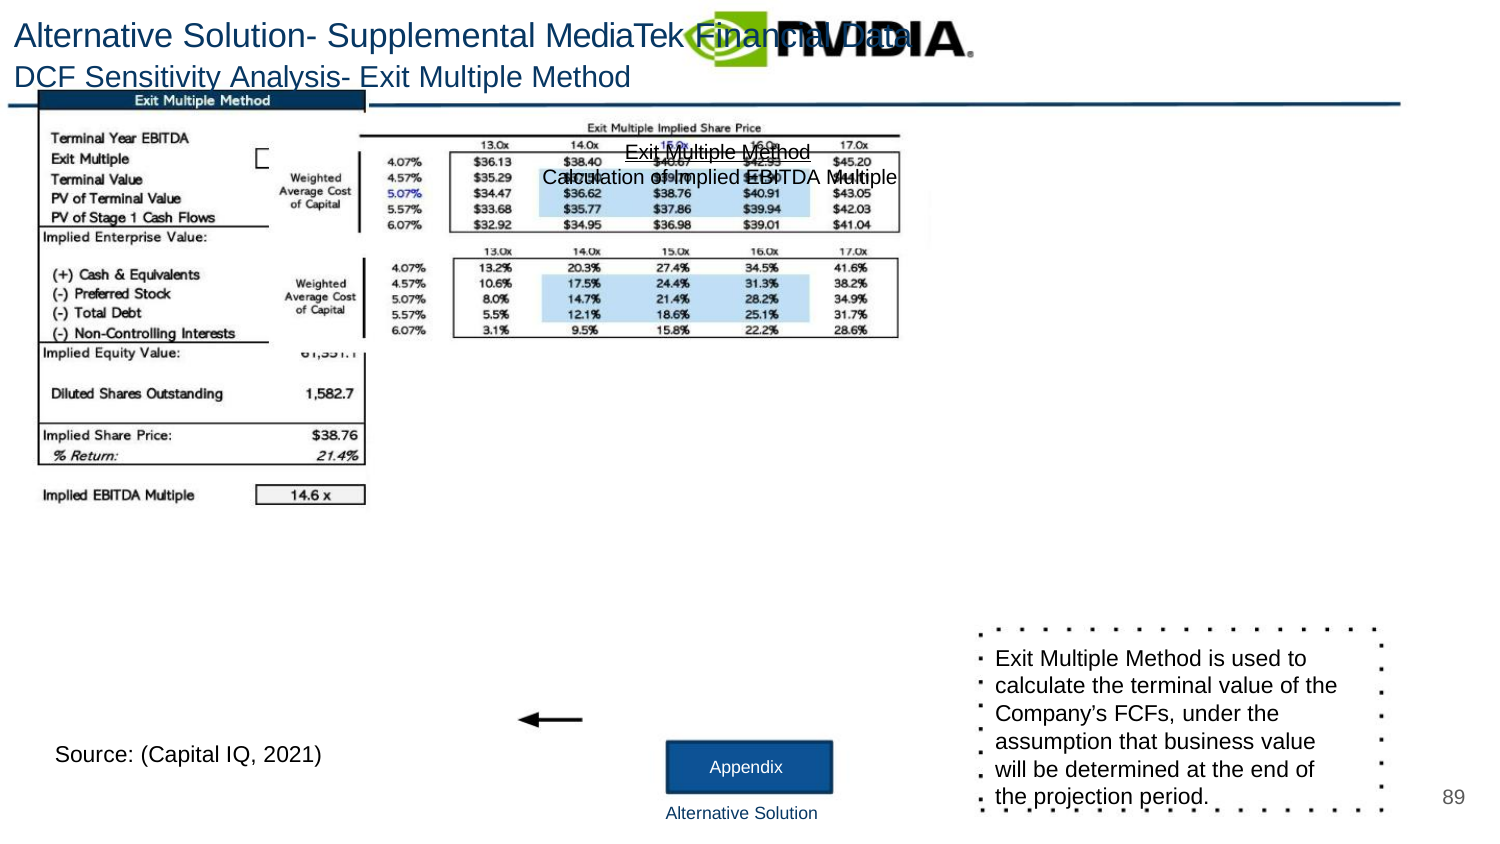

Alternative Solution- Supplemental MediaTek Financial Data
DCF Sensitivity Analysis- Exit Multiple Method
Exit Multiple Method
Calculation of Implied EBITDA Multiple
Exit Multiple Method is used to
calculate the terminal value of the
Company’s FCFs, under the
assumption that business value
will be determined at the end of
the projection period.
Source: (Capital IQ, 2021)
Appendix
89
Alternative Solution